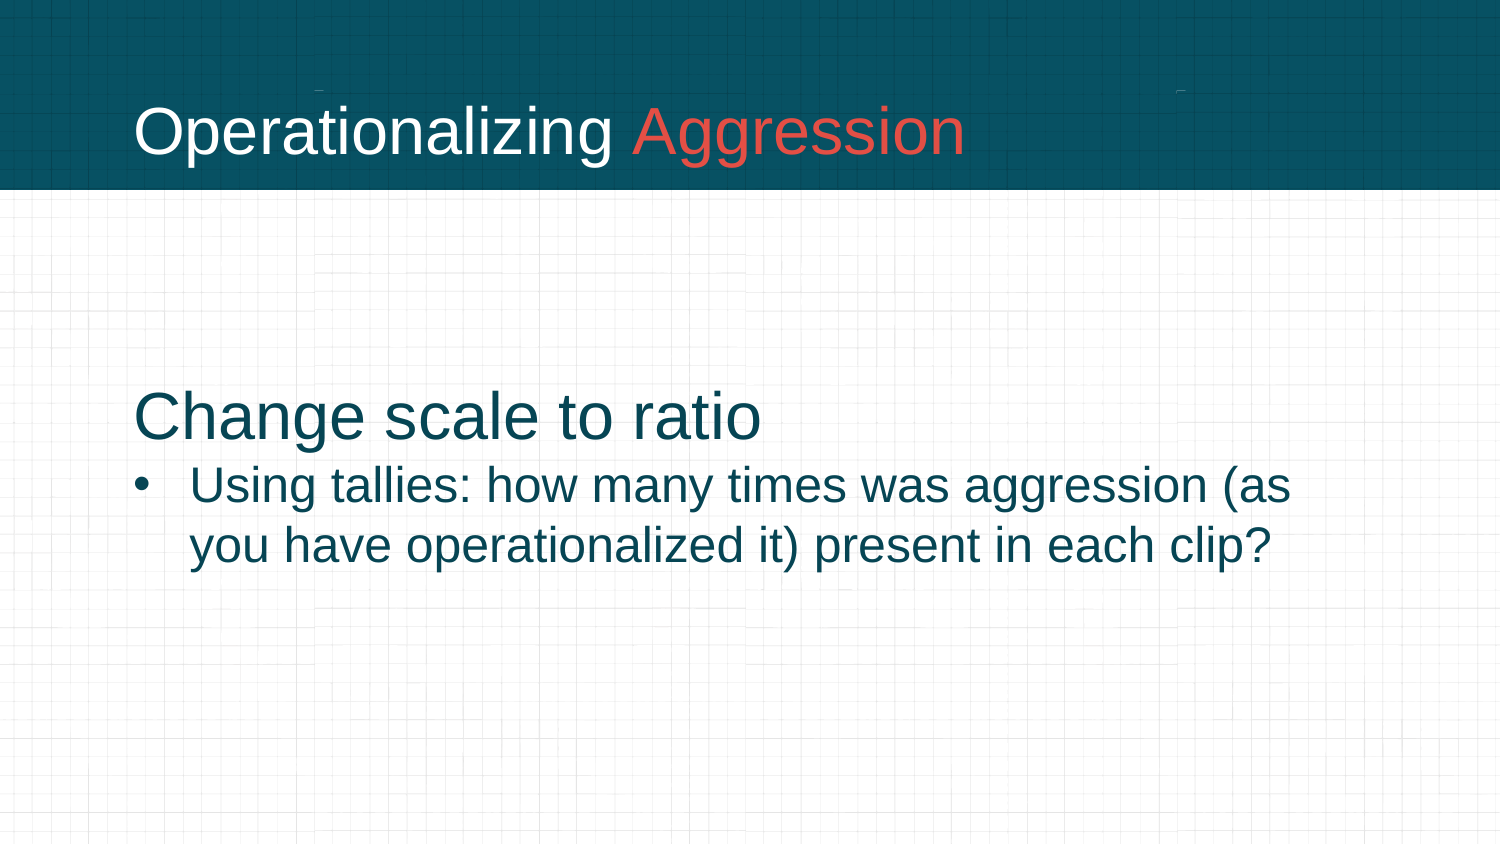

# Operationalizing Aggression
Change scale to ratio
Using tallies: how many times was aggression (as you have operationalized it) present in each clip?